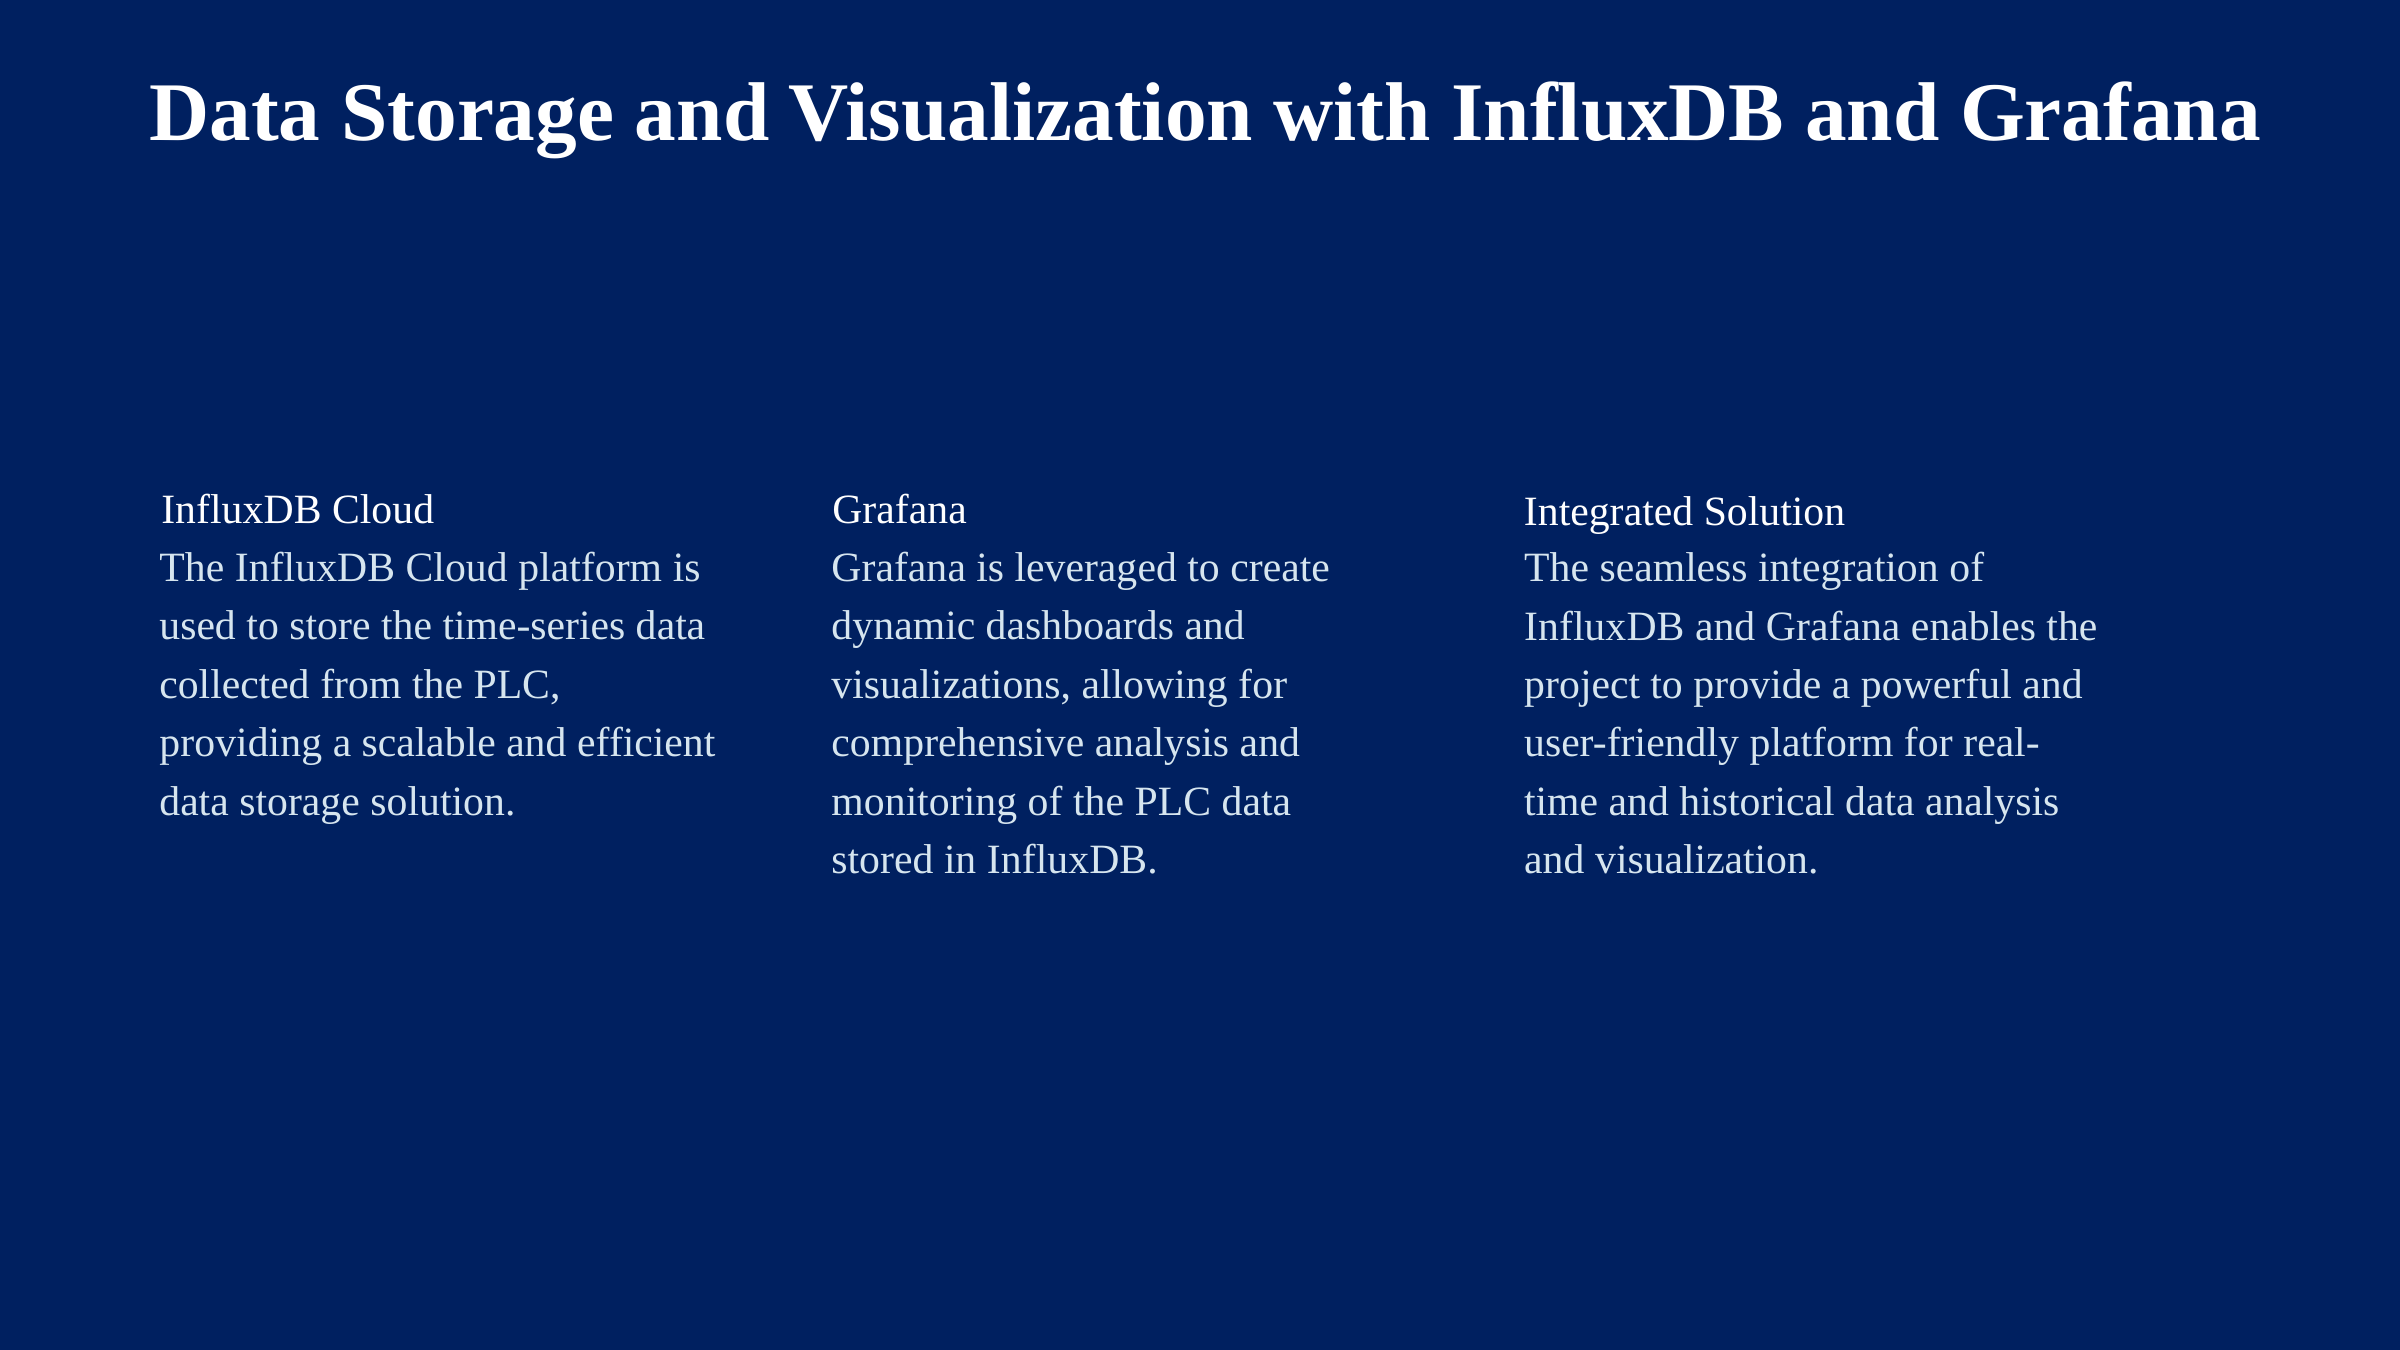

Data Storage and Visualization with InfluxDB and Grafana
InfluxDB Cloud
Grafana
Integrated Solution
The InfluxDB Cloud platform is used to store the time-series data collected from the PLC, providing a scalable and efficient data storage solution.
Grafana is leveraged to create dynamic dashboards and visualizations, allowing for comprehensive analysis and monitoring of the PLC data stored in InfluxDB.
The seamless integration of InfluxDB and Grafana enables the project to provide a powerful and user-friendly platform for real-time and historical data analysis and visualization.